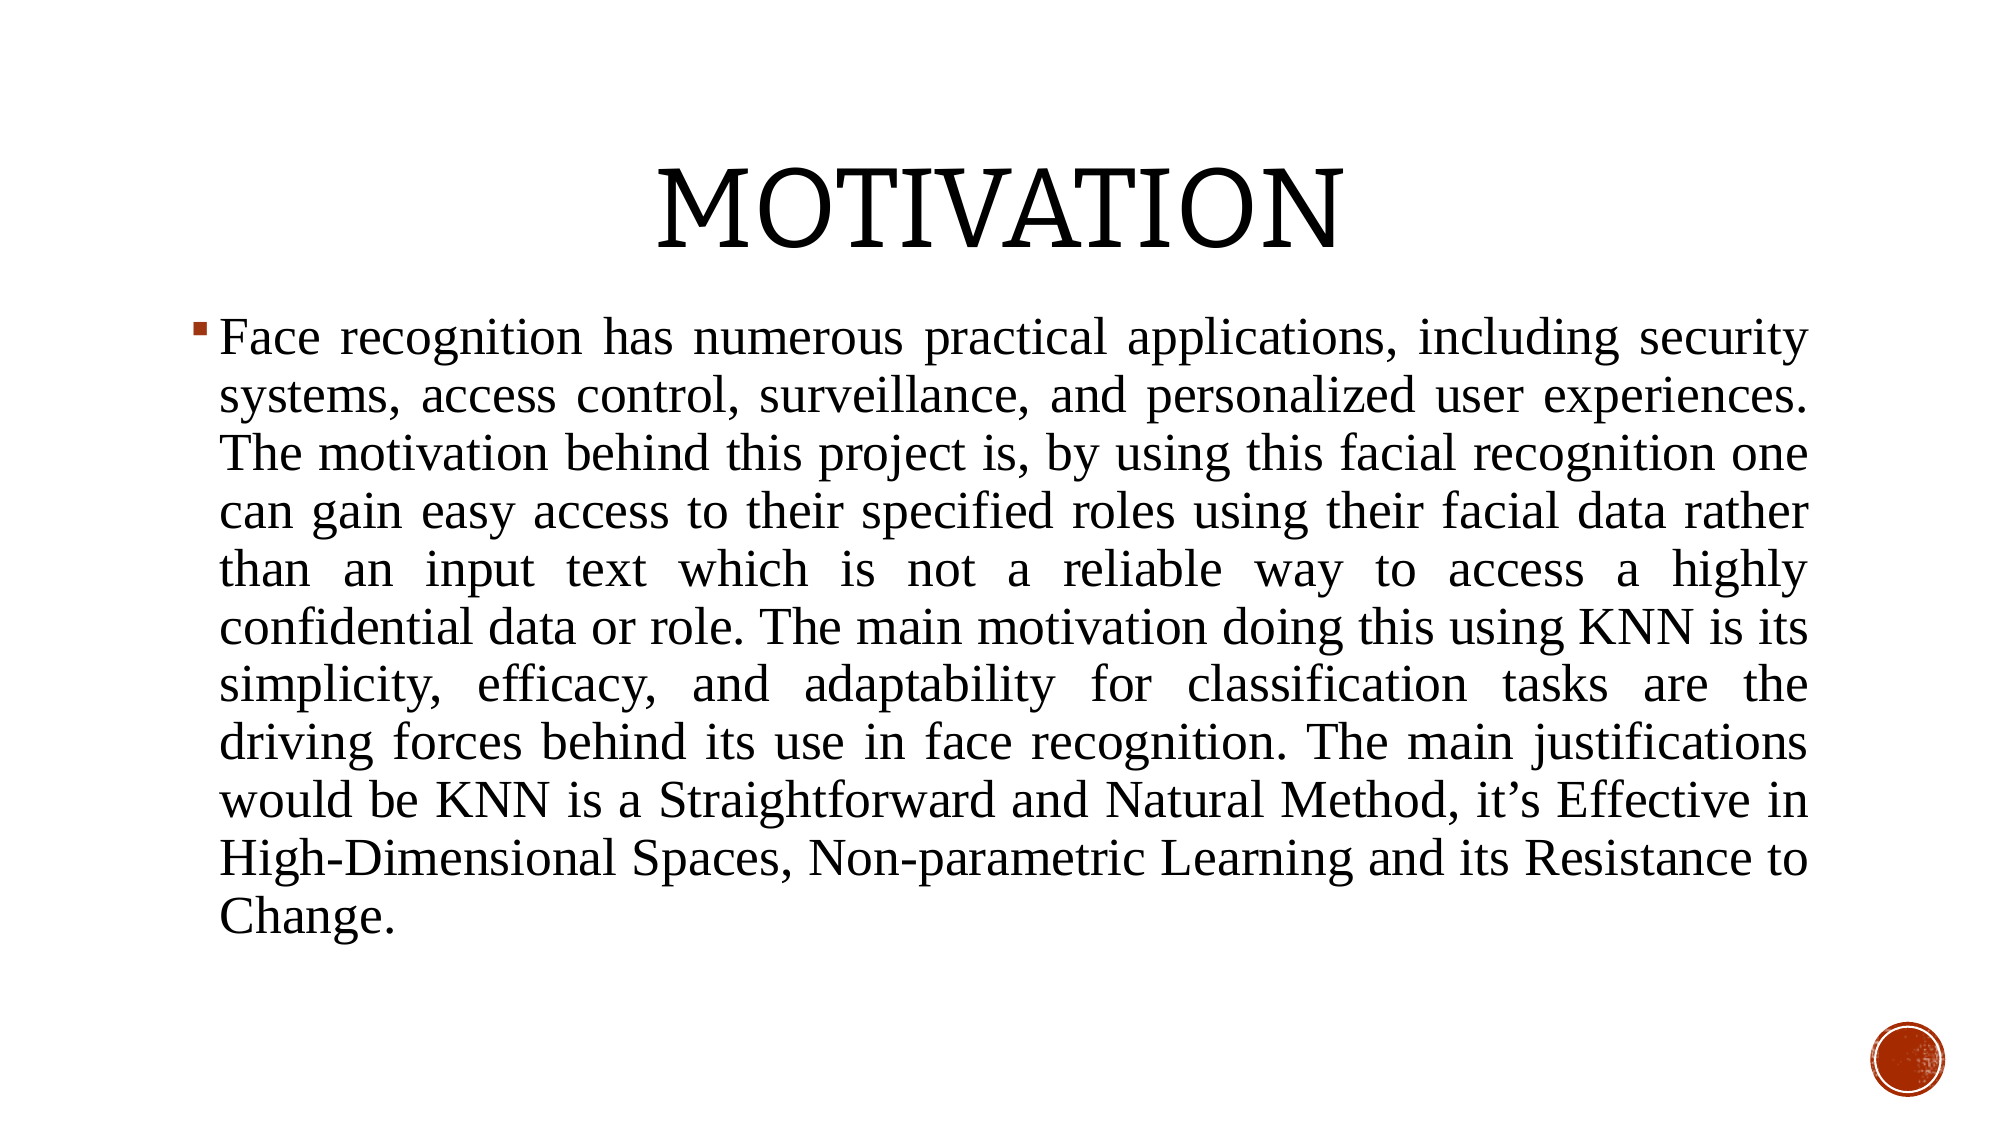

# Motivation
Face recognition has numerous practical applications, including security systems, access control, surveillance, and personalized user experiences. The motivation behind this project is, by using this facial recognition one can gain easy access to their specified roles using their facial data rather than an input text which is not a reliable way to access a highly confidential data or role. The main motivation doing this using KNN is its simplicity, efficacy, and adaptability for classification tasks are the driving forces behind its use in face recognition. The main justifications would be KNN is a Straightforward and Natural Method, it’s Effective in High-Dimensional Spaces, Non-parametric Learning and its Resistance to Change.